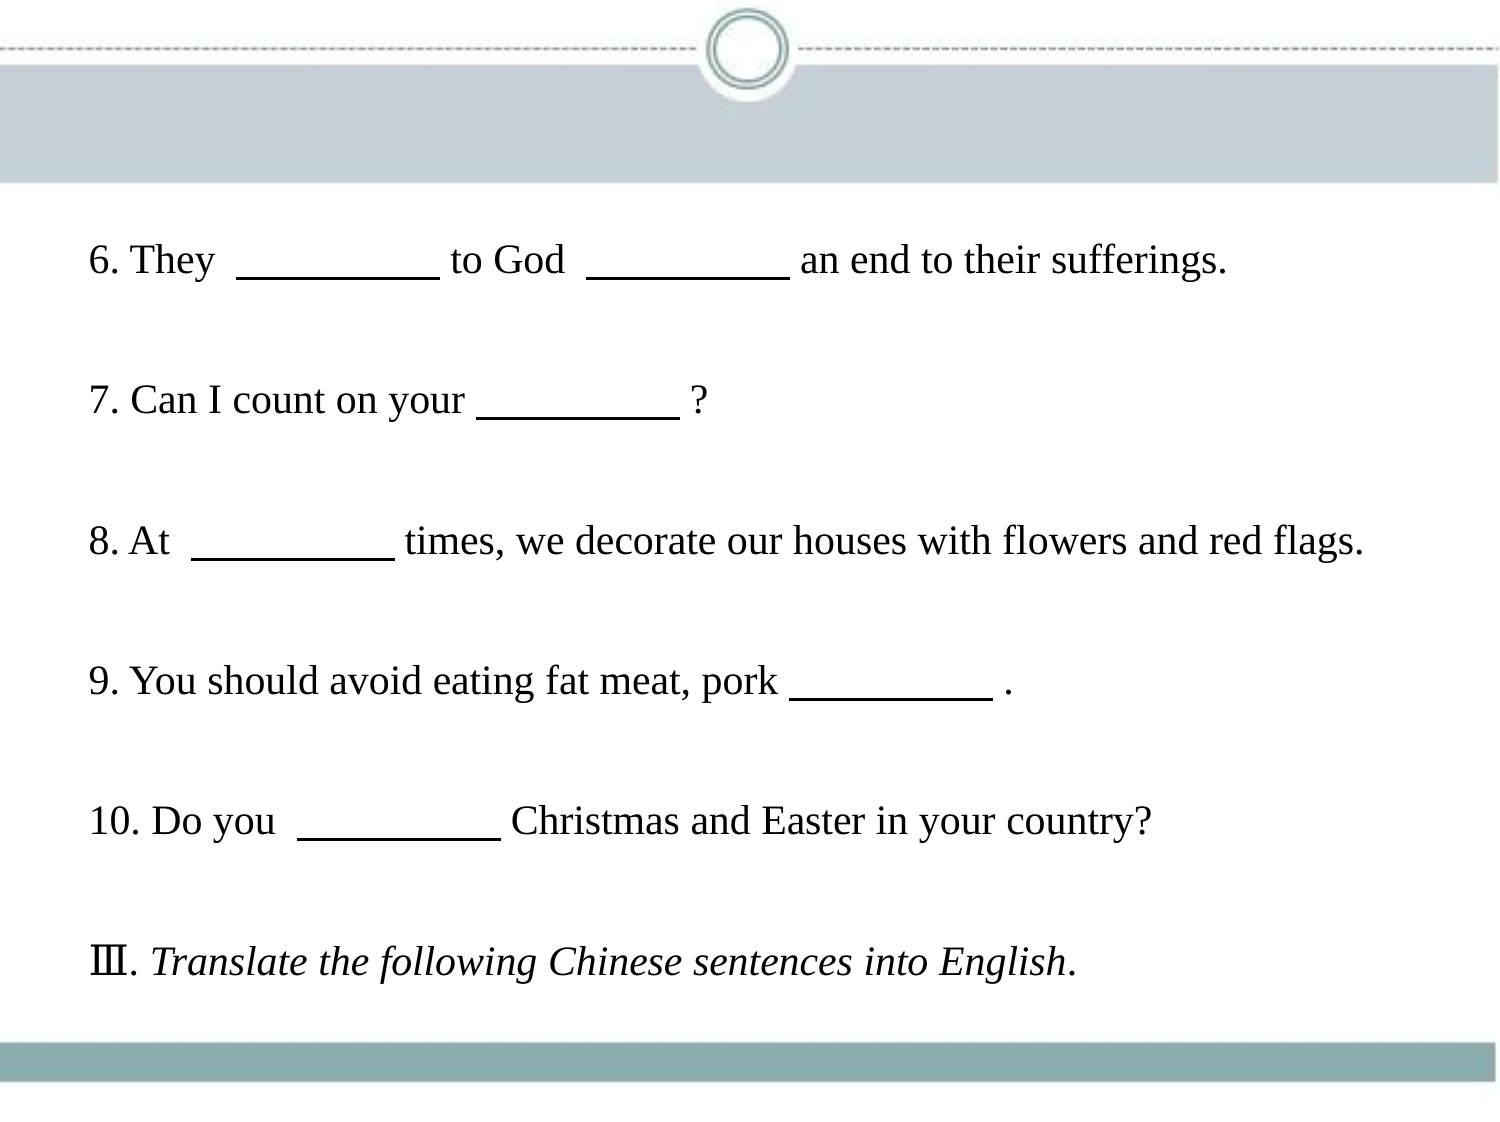

6. They 　　　　    to God 　　　　    an end to their sufferings.
7. Can I count on your　　　　    ?
8. At 　　　　    times, we decorate our houses with flowers and red flags.
9. You should avoid eating fat meat, pork　　　　    .
10. Do you 　　　　    Christmas and Easter in your country?
Ⅲ. Translate the following Chinese sentences into English.